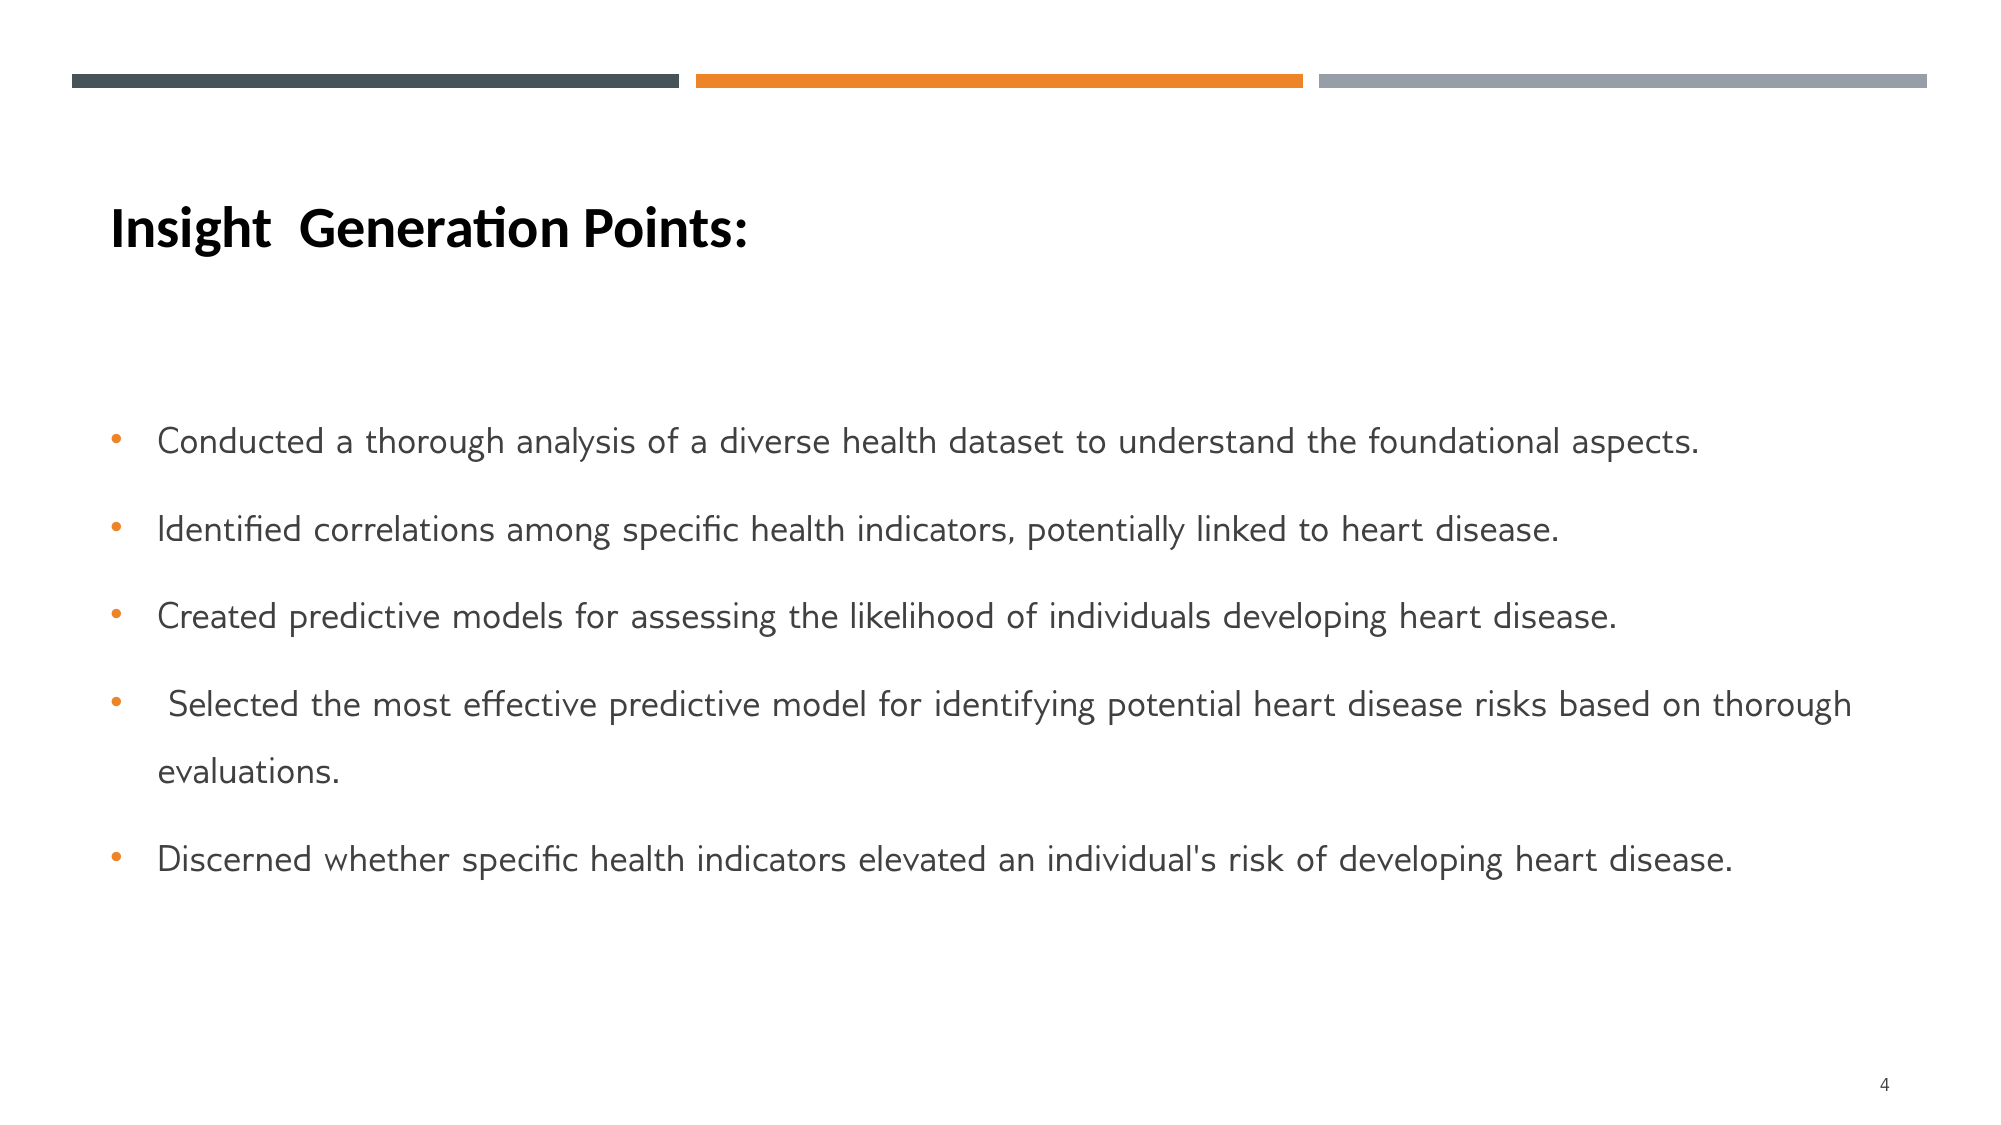

Insight  Generation Points:
Conducted a thorough analysis of a diverse health dataset to understand the foundational aspects.
Identified correlations among specific health indicators, potentially linked to heart disease.
Created predictive models for assessing the likelihood of individuals developing heart disease.
 Selected the most effective predictive model for identifying potential heart disease risks based on thorough evaluations.
Discerned whether specific health indicators elevated an individual's risk of developing heart disease.

4